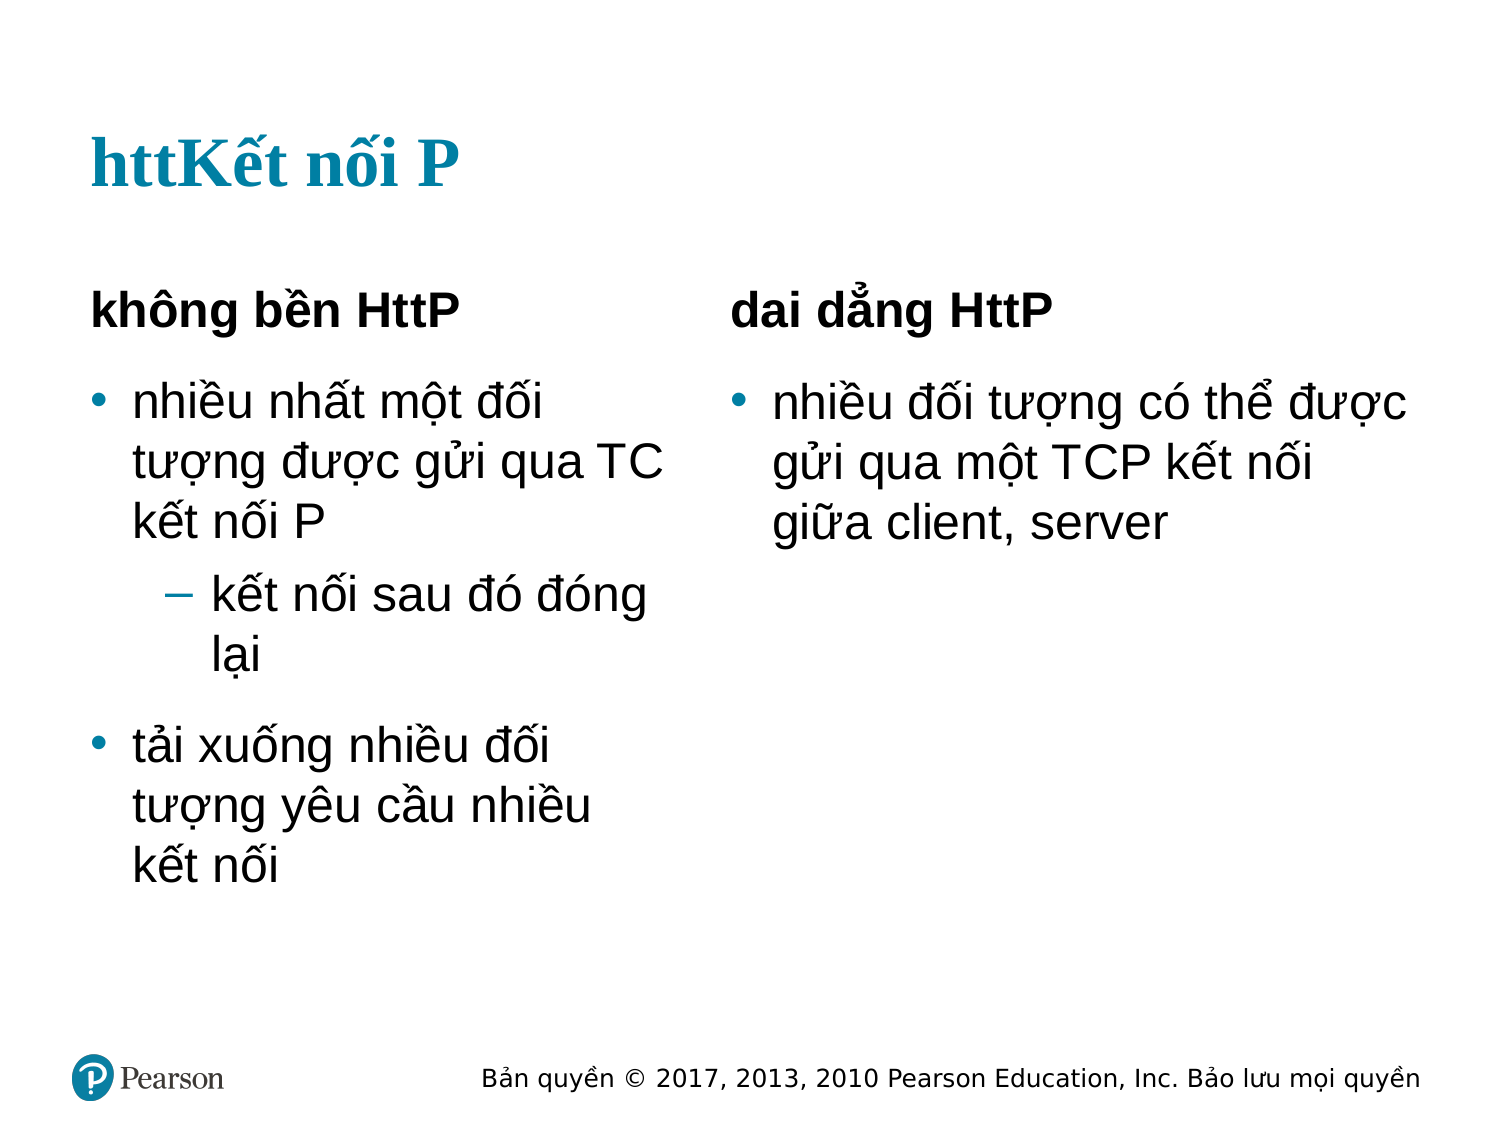

# h t t Kết nối P
không bền H t t P
nhiều nhất một đối tượng được gửi qua T C kết nối P
kết nối sau đó đóng lại
tải xuống nhiều đối tượng yêu cầu nhiều kết nối
dai dẳng H t t P
nhiều đối tượng có thể được gửi qua một T C P kết nối giữa client, server